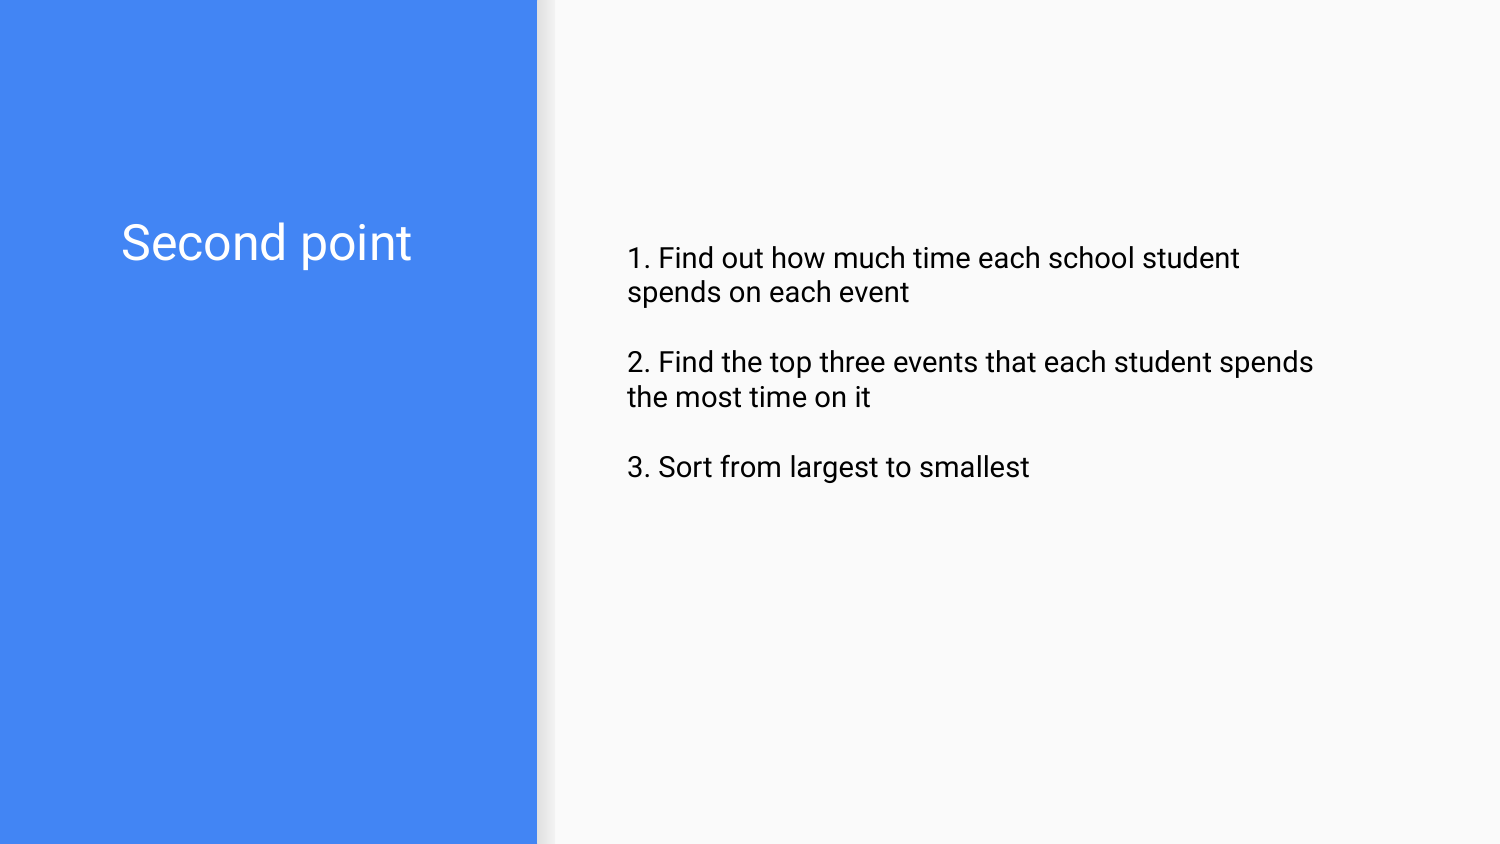

# Second point

1. Find out how much time each school student spends on each event

2. Find the top three events that each student spends the most time on it

3. Sort from largest to smallest